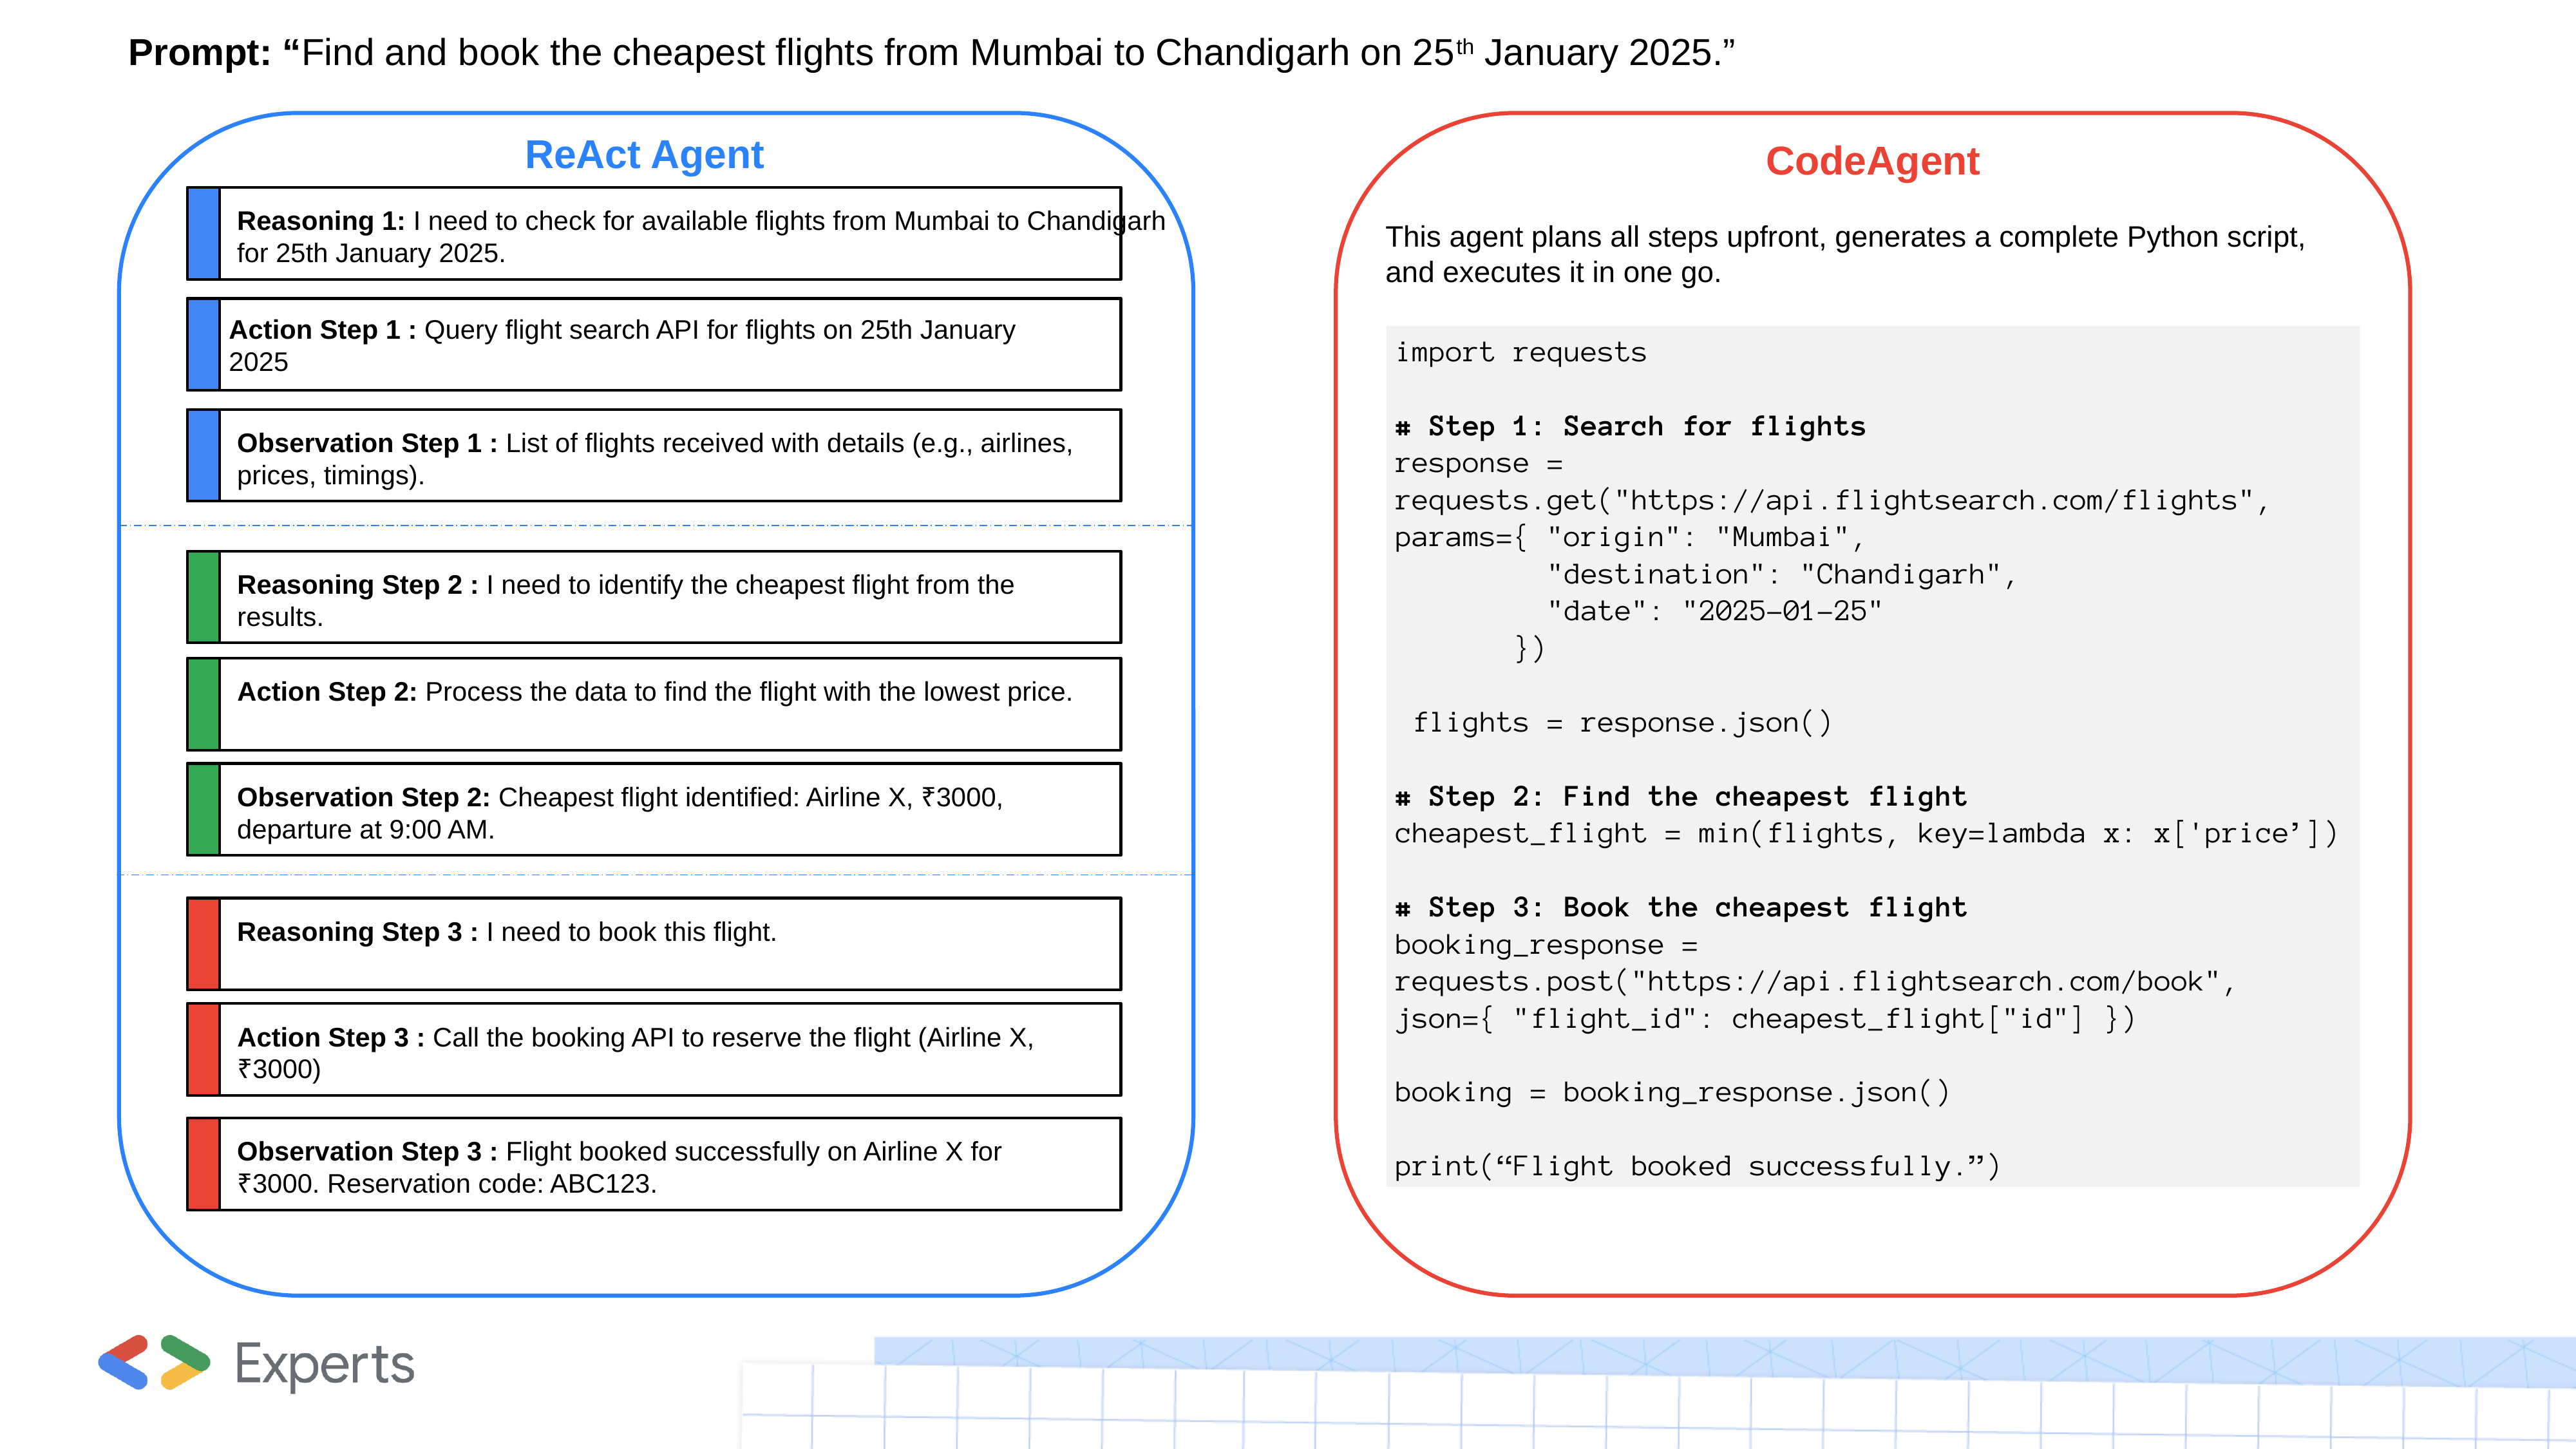

Prompt: “Find and book the cheapest flights from Mumbai to Chandigarh on 25th January 2025.”

ReAct Agent
CodeAgent

Reasoning 1: I need to check for available flights from Mumbai to Chandigarh for 25th January 2025.
This agent plans all steps upfront, generates a complete Python script, and executes it in one go.

Action Step 1 : Query flight search API for flights on 25th January 2025
import requests

# Step 1: Search for flights response = requests.get("https://api.flightsearch.com/flights",
params={ "origin": "Mumbai",
         "destination": "Chandigarh",
         "date": "2025-01-25"
       })

 flights = response.json()

# Step 2: Find the cheapest flight cheapest_flight = min(flights, key=lambda x: x['price’])

# Step 3: Book the cheapest flight
booking_response = requests.post("https://api.flightsearch.com/book", json={ "flight_id": cheapest_flight["id"] })
booking = booking_response.json()

print(“Flight booked successfully.”)

Observation Step 1 : List of flights received with details (e.g., airlines, prices, timings).

Reasoning Step 2 : I need to identify the cheapest flight from the results.

Action Step 2: Process the data to find the flight with the lowest price.

Observation Step 2: Cheapest flight identified: Airline X, ₹3000, departure at 9:00 AM.

Reasoning Step 3 : I need to book this flight.

Action Step 3 : Call the booking API to reserve the flight (Airline X, ₹3000)

Observation Step 3 : Flight booked successfully on Airline X for ₹3000. Reservation code: ABC123.